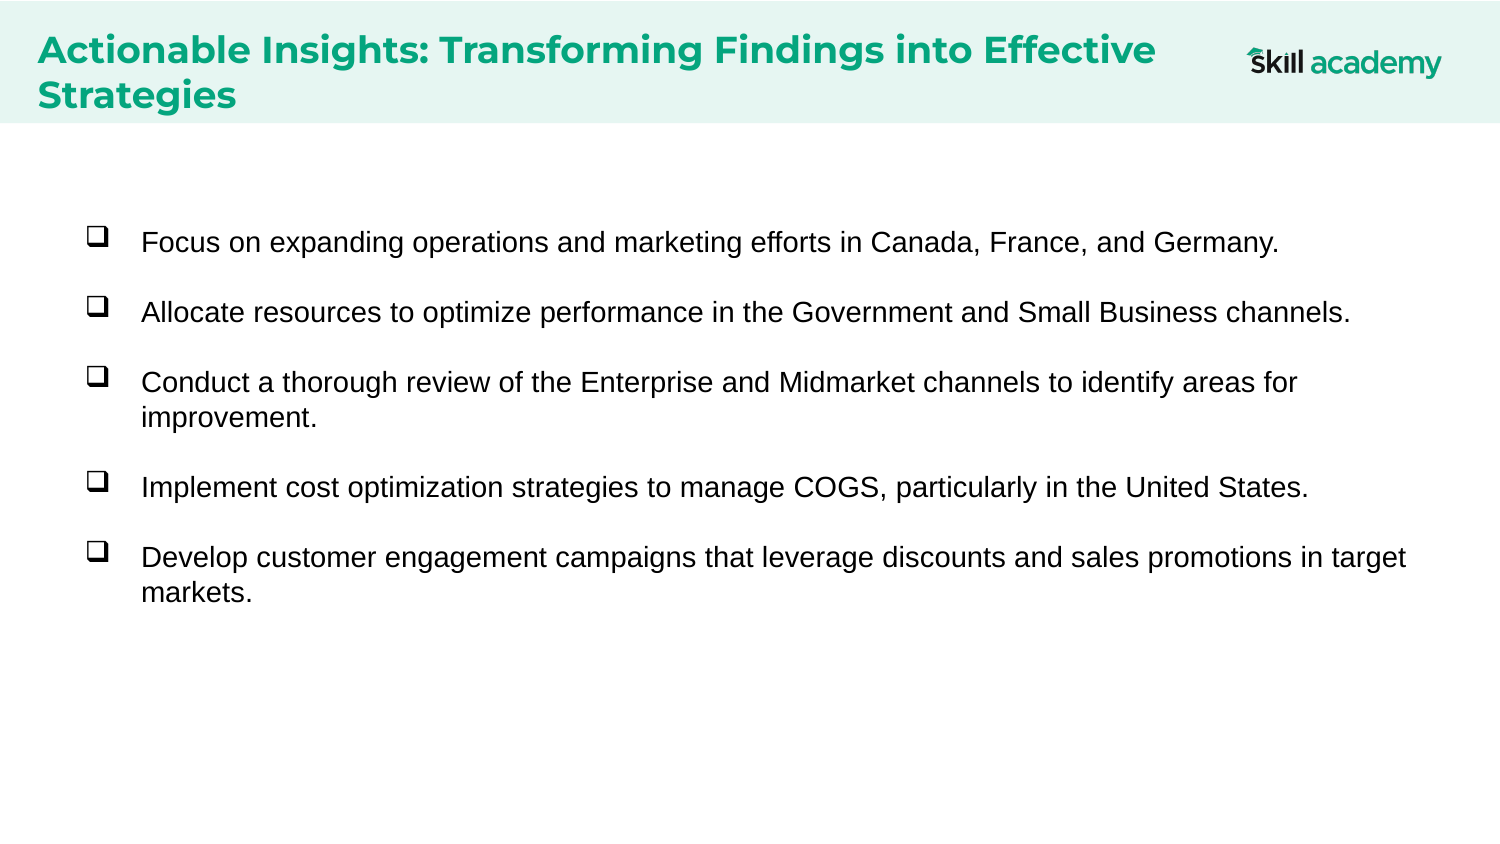

# Actionable Insights: Transforming Findings into Effective Strategies

Focus on expanding operations and marketing efforts in Canada, France, and Germany.

Allocate resources to optimize performance in the Government and Small Business channels.

Conduct a thorough review of the Enterprise and Midmarket channels to identify areas for improvement.

Implement cost optimization strategies to manage COGS, particularly in the United States.

Develop customer engagement campaigns that leverage discounts and sales promotions in target markets.